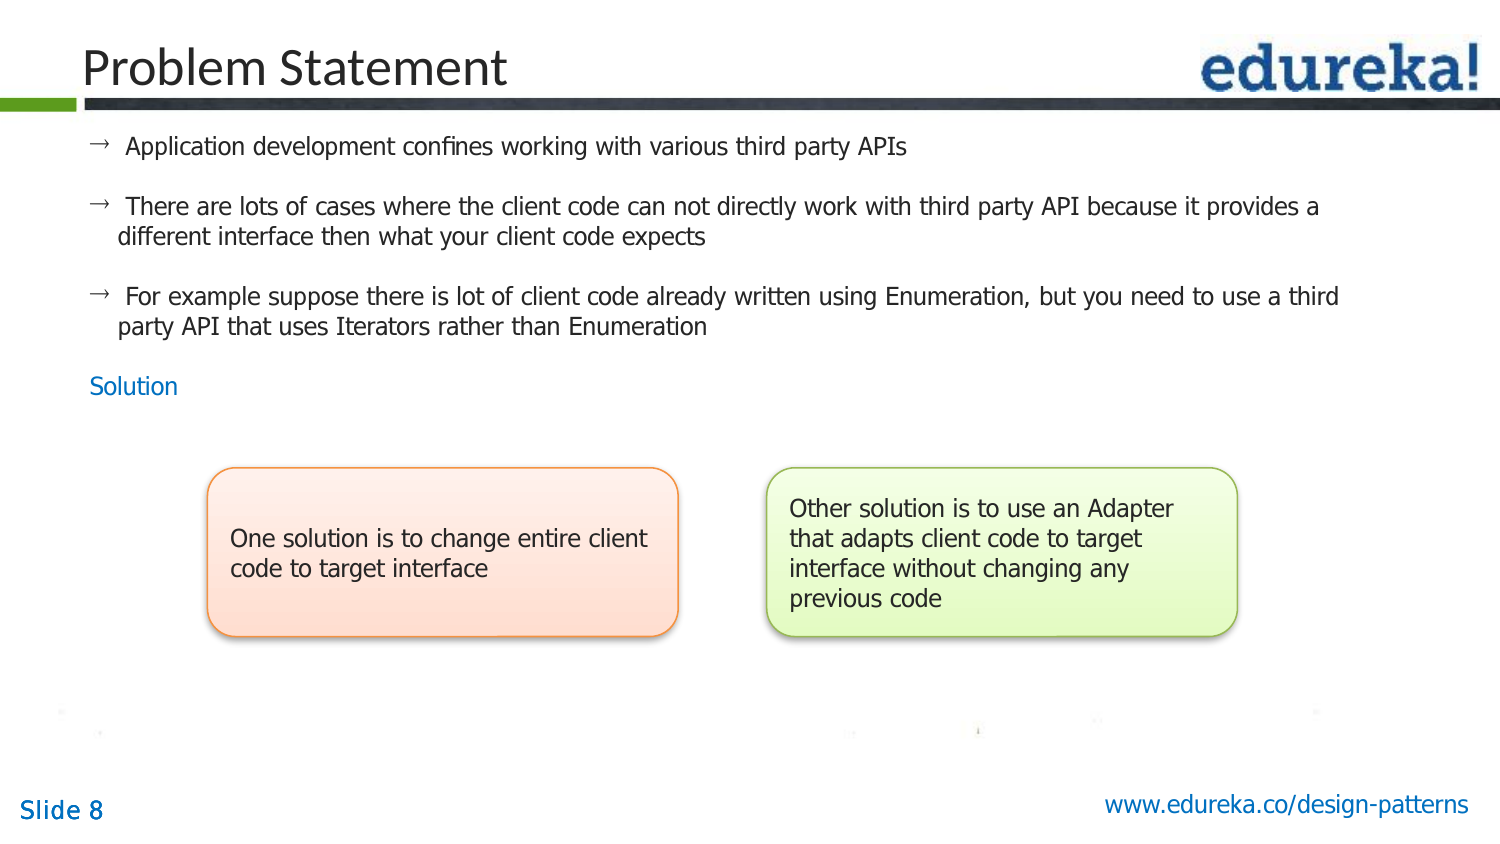

Problem Statement
 Application development confines working with various third party APIs

 There are lots of cases where the client code can not directly work with third party API because it provides a different interface then what your client code expects

 For example suppose there is lot of client code already written using Enumeration, but you need to use a third party API that uses Iterators rather than Enumeration

Solution
One solution is to change entire client code to target interface

Other solution is to use an Adapter that adapts client code to target interface without changing any previous code